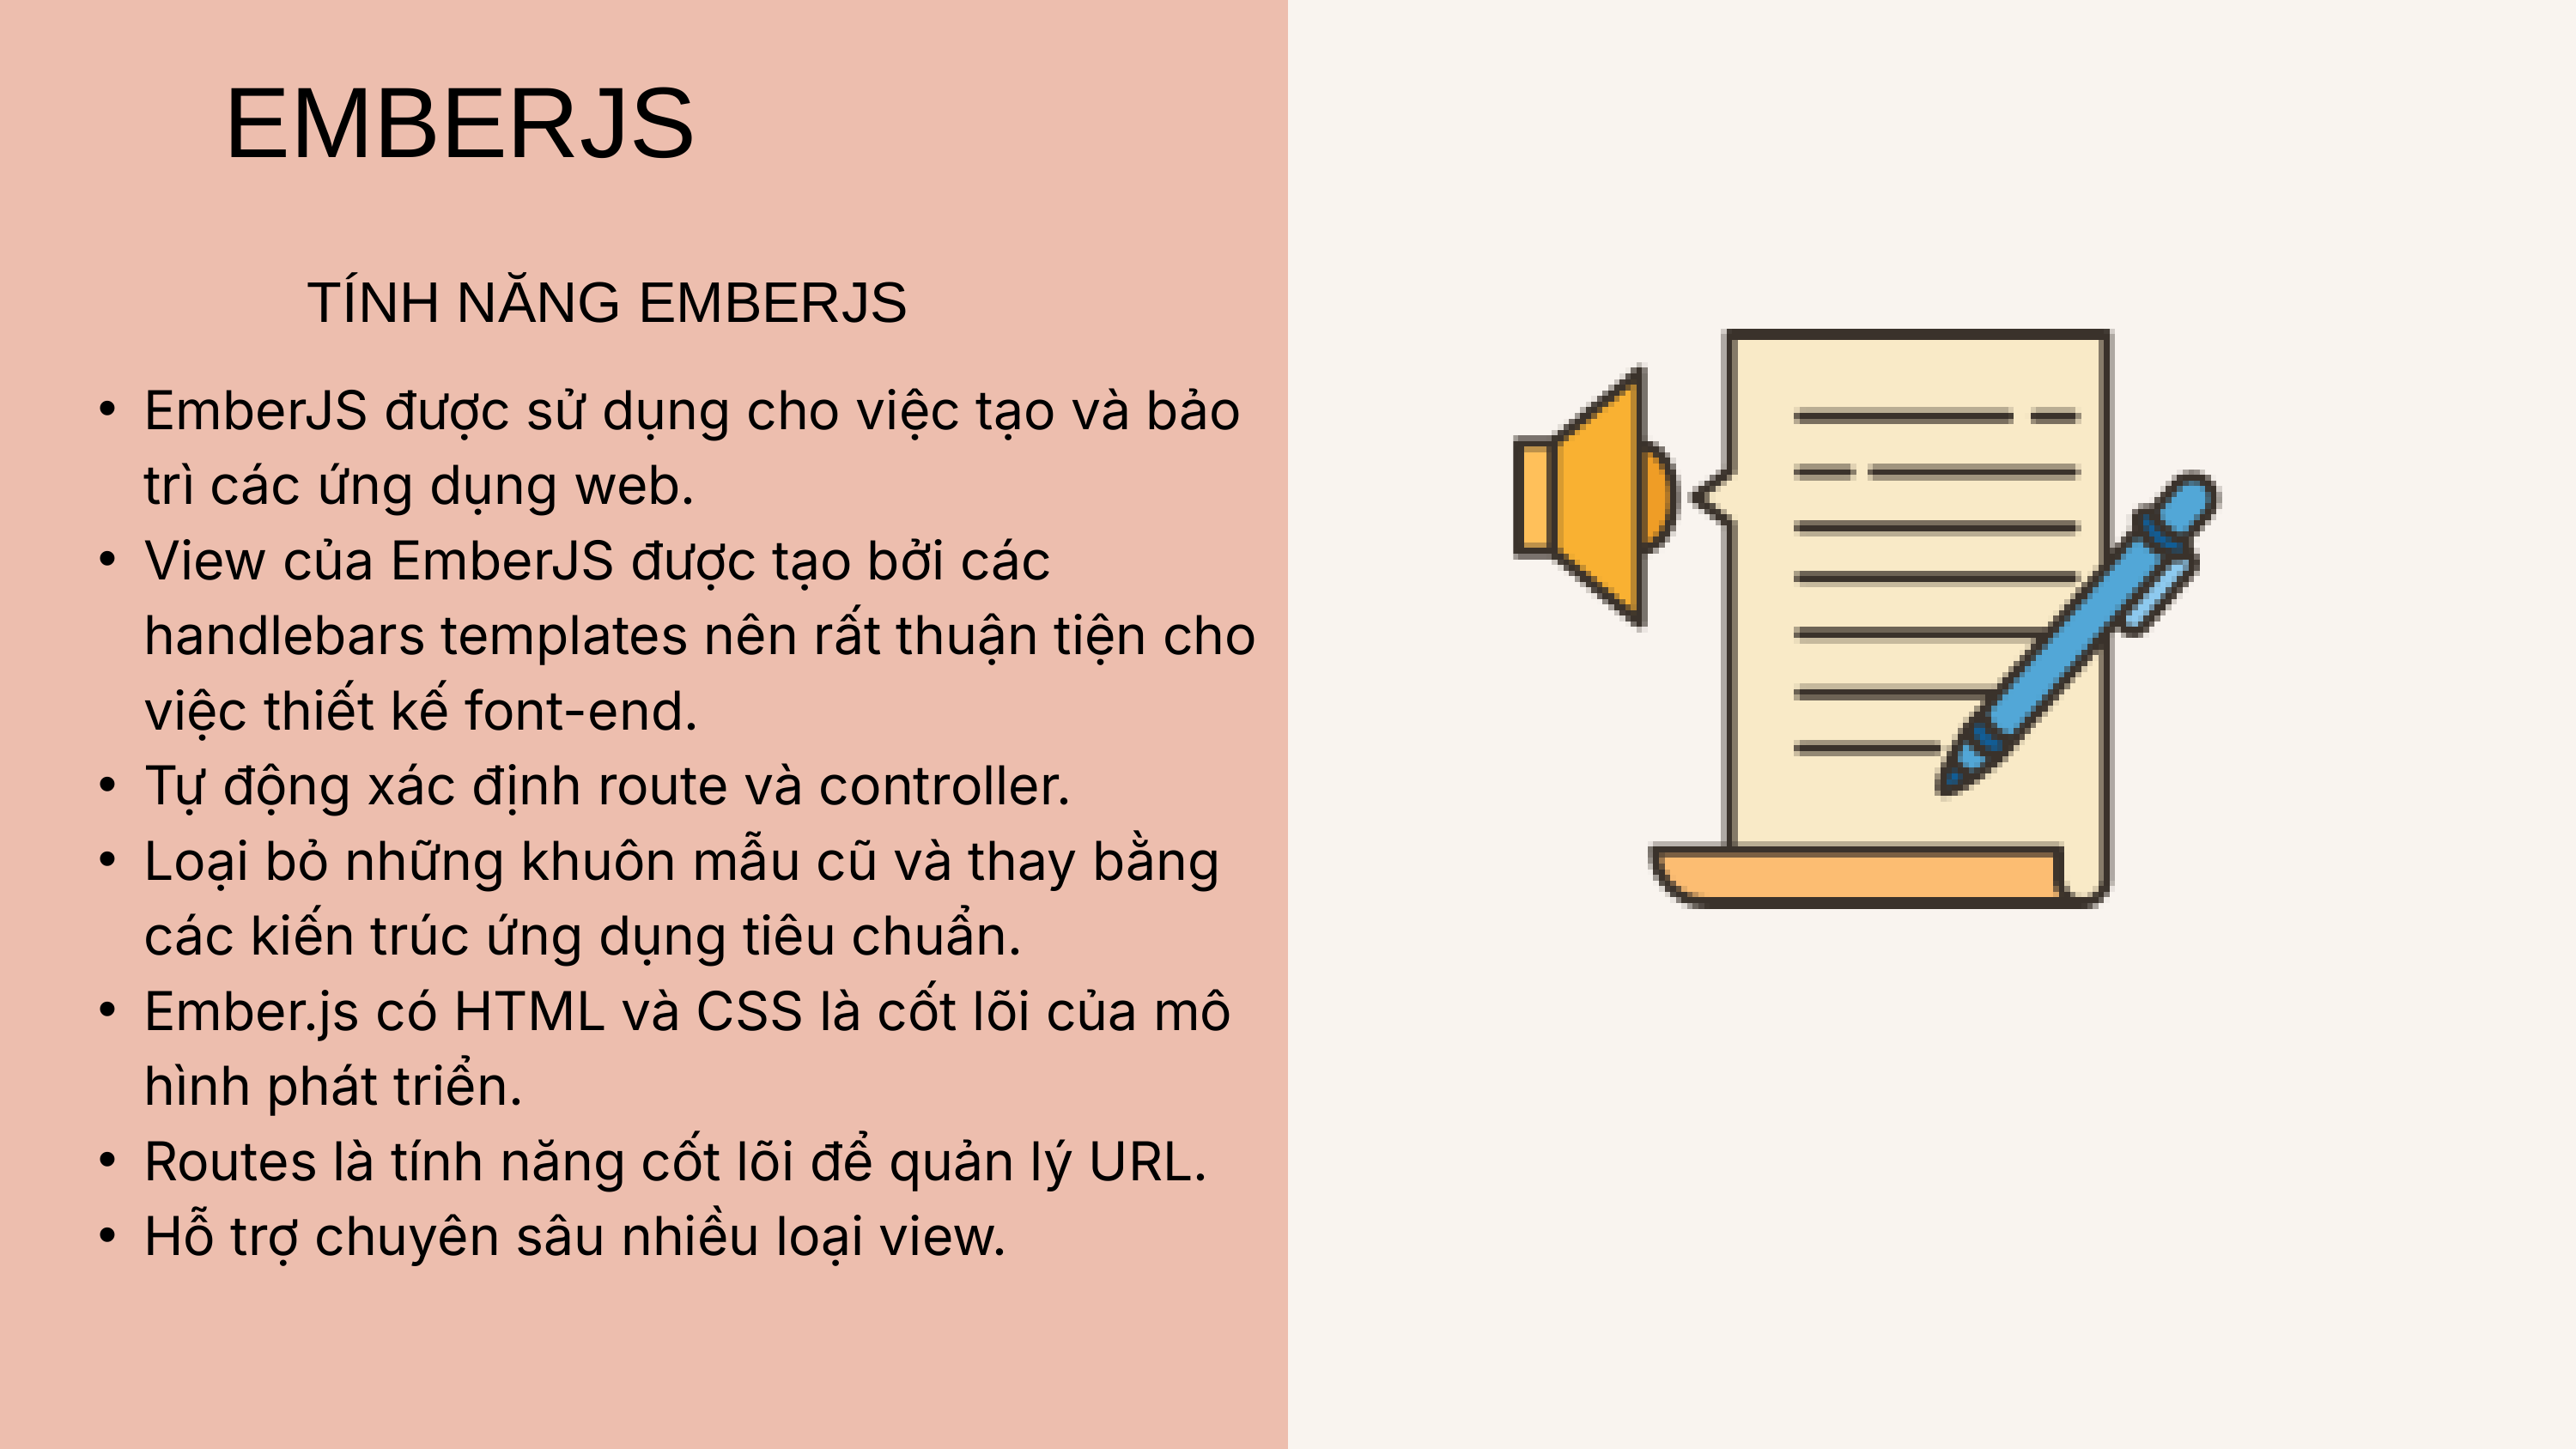

EMBERJS
TÍNH NĂNG EMBERJS

EmberJS được sử dụng cho việc tạo và bảo trì các ứng dụng web.
View của EmberJS được tạo bởi các handlebars templates nên rất thuận tiện cho việc thiết kế font-end.
Tự động xác định route và controller.
Loại bỏ những khuôn mẫu cũ và thay bằng các kiến trúc ứng dụng tiêu chuẩn.
Ember.js có HTML và CSS là cốt lõi của mô hình phát triển.
Routes là tính năng cốt lõi để quản lý URL.
Hỗ trợ chuyên sâu nhiều loại view.